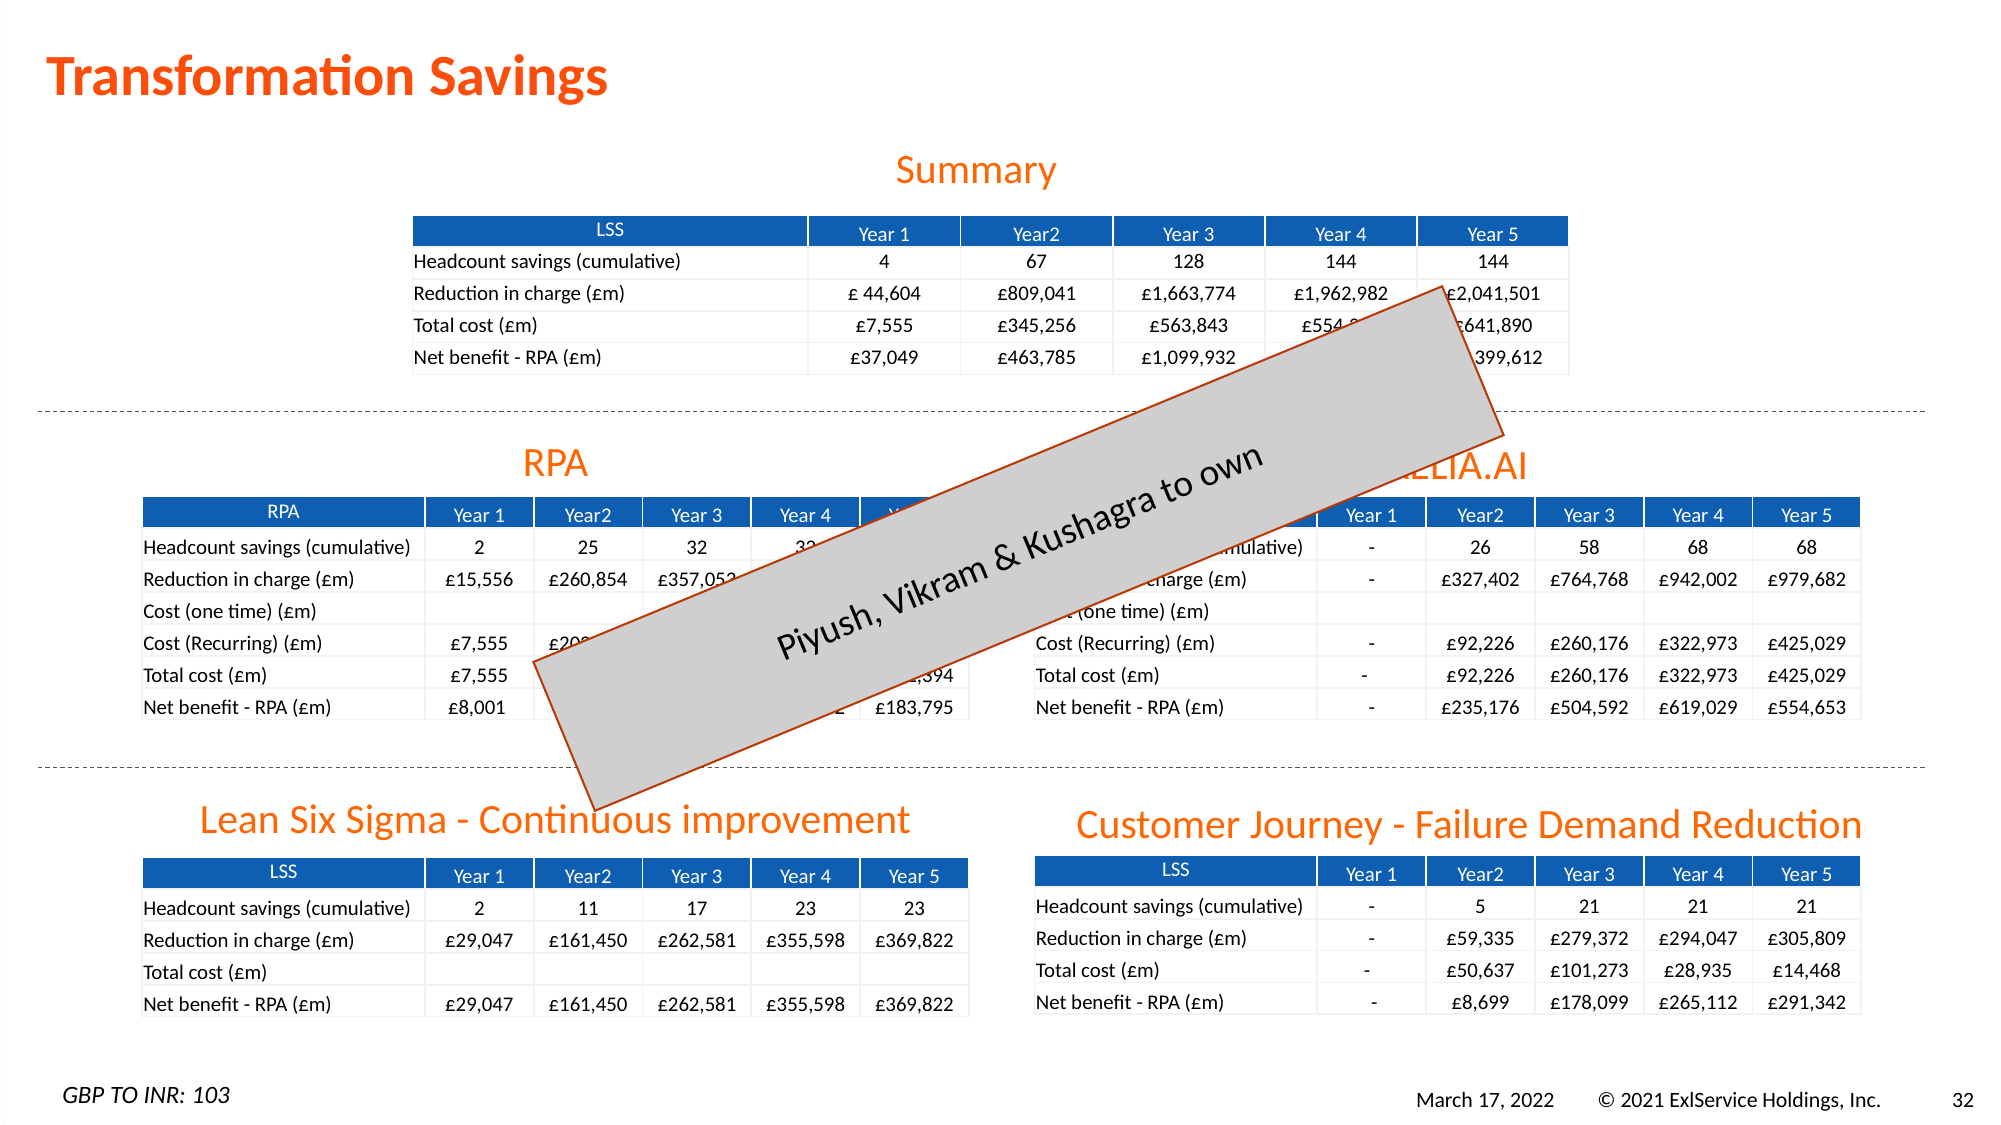

Transformation Savings
Summary
| LSS | Year 1 | Year2 | Year 3 | Year 4 | Year 5 |
| --- | --- | --- | --- | --- | --- |
| Headcount savings (cumulative) | 4 | 67 | 128 | 144 | 144 |
| Reduction in charge (£m) | £ 44,604 | £809,041 | £1,663,774 | £1,962,982 | £2,041,501 |
| Total cost (£m) | £7,555 | £345,256 | £563,843 | £554,301 | £641,890 |
| Net benefit - RPA (£m) | £37,049 | £463,785 | £1,099,932 | £1,408,681 | £ 1,399,612 |
RPA
EXELIA.AI
Piyush, Vikram & Kushagra to own
| RPA | Year 1 | Year2 | Year 3 | Year 4 | Year 5 |
| --- | --- | --- | --- | --- | --- |
| Headcount savings (cumulative) | 2 | 25 | 32 | 32 | 32 |
| Reduction in charge (£m) | £15,556 | £260,854 | £357,053 | £371,335 | £386,189 |
| Cost (one time) (£m) |  |  |  |  |  |
| Cost (Recurring) (£m) | £7,555 | £202,394 | £202,394 | £202,394 | £202,394 |
| Total cost (£m) | £7,555 | £202,394 | £202,394 | £202,394 | £202,394 |
| Net benefit - RPA (£m) | £8,001 | £58,460 | £154,660 | £168,942 | £183,795 |
| Exelia.AI | Year 1 | Year2 | Year 3 | Year 4 | Year 5 |
| --- | --- | --- | --- | --- | --- |
| Headcount savings (cumulative) | - | 26 | 58 | 68 | 68 |
| Reduction in charge (£m) | - | £327,402 | £764,768 | £942,002 | £979,682 |
| Cost (one time) (£m) |  |  |  |  |  |
| Cost (Recurring) (£m) | - | £92,226 | £260,176 | £322,973 | £425,029 |
| Total cost (£m) | - | £92,226 | £260,176 | £322,973 | £425,029 |
| Net benefit - RPA (£m) | - | £235,176 | £504,592 | £619,029 | £554,653 |
Lean Six Sigma - Continuous improvement
Customer Journey - Failure Demand Reduction
| LSS | Year 1 | Year2 | Year 3 | Year 4 | Year 5 |
| --- | --- | --- | --- | --- | --- |
| Headcount savings (cumulative) | - | 5 | 21 | 21 | 21 |
| Reduction in charge (£m) | - | £59,335 | £279,372 | £294,047 | £305,809 |
| Total cost (£m) | - | £50,637 | £101,273 | £28,935 | £14,468 |
| Net benefit - RPA (£m) | - | £8,699 | £178,099 | £265,112 | £291,342 |
| LSS | Year 1 | Year2 | Year 3 | Year 4 | Year 5 |
| --- | --- | --- | --- | --- | --- |
| Headcount savings (cumulative) | 2 | 11 | 17 | 23 | 23 |
| Reduction in charge (£m) | £29,047 | £161,450 | £262,581 | £355,598 | £369,822 |
| Total cost (£m) |  |  |  |  |  |
| Net benefit - RPA (£m) | £29,047 | £161,450 | £262,581 | £355,598 | £369,822 |
March 17, 2022
© 2021 ExlService Holdings, Inc.
32
GBP TO INR: 103